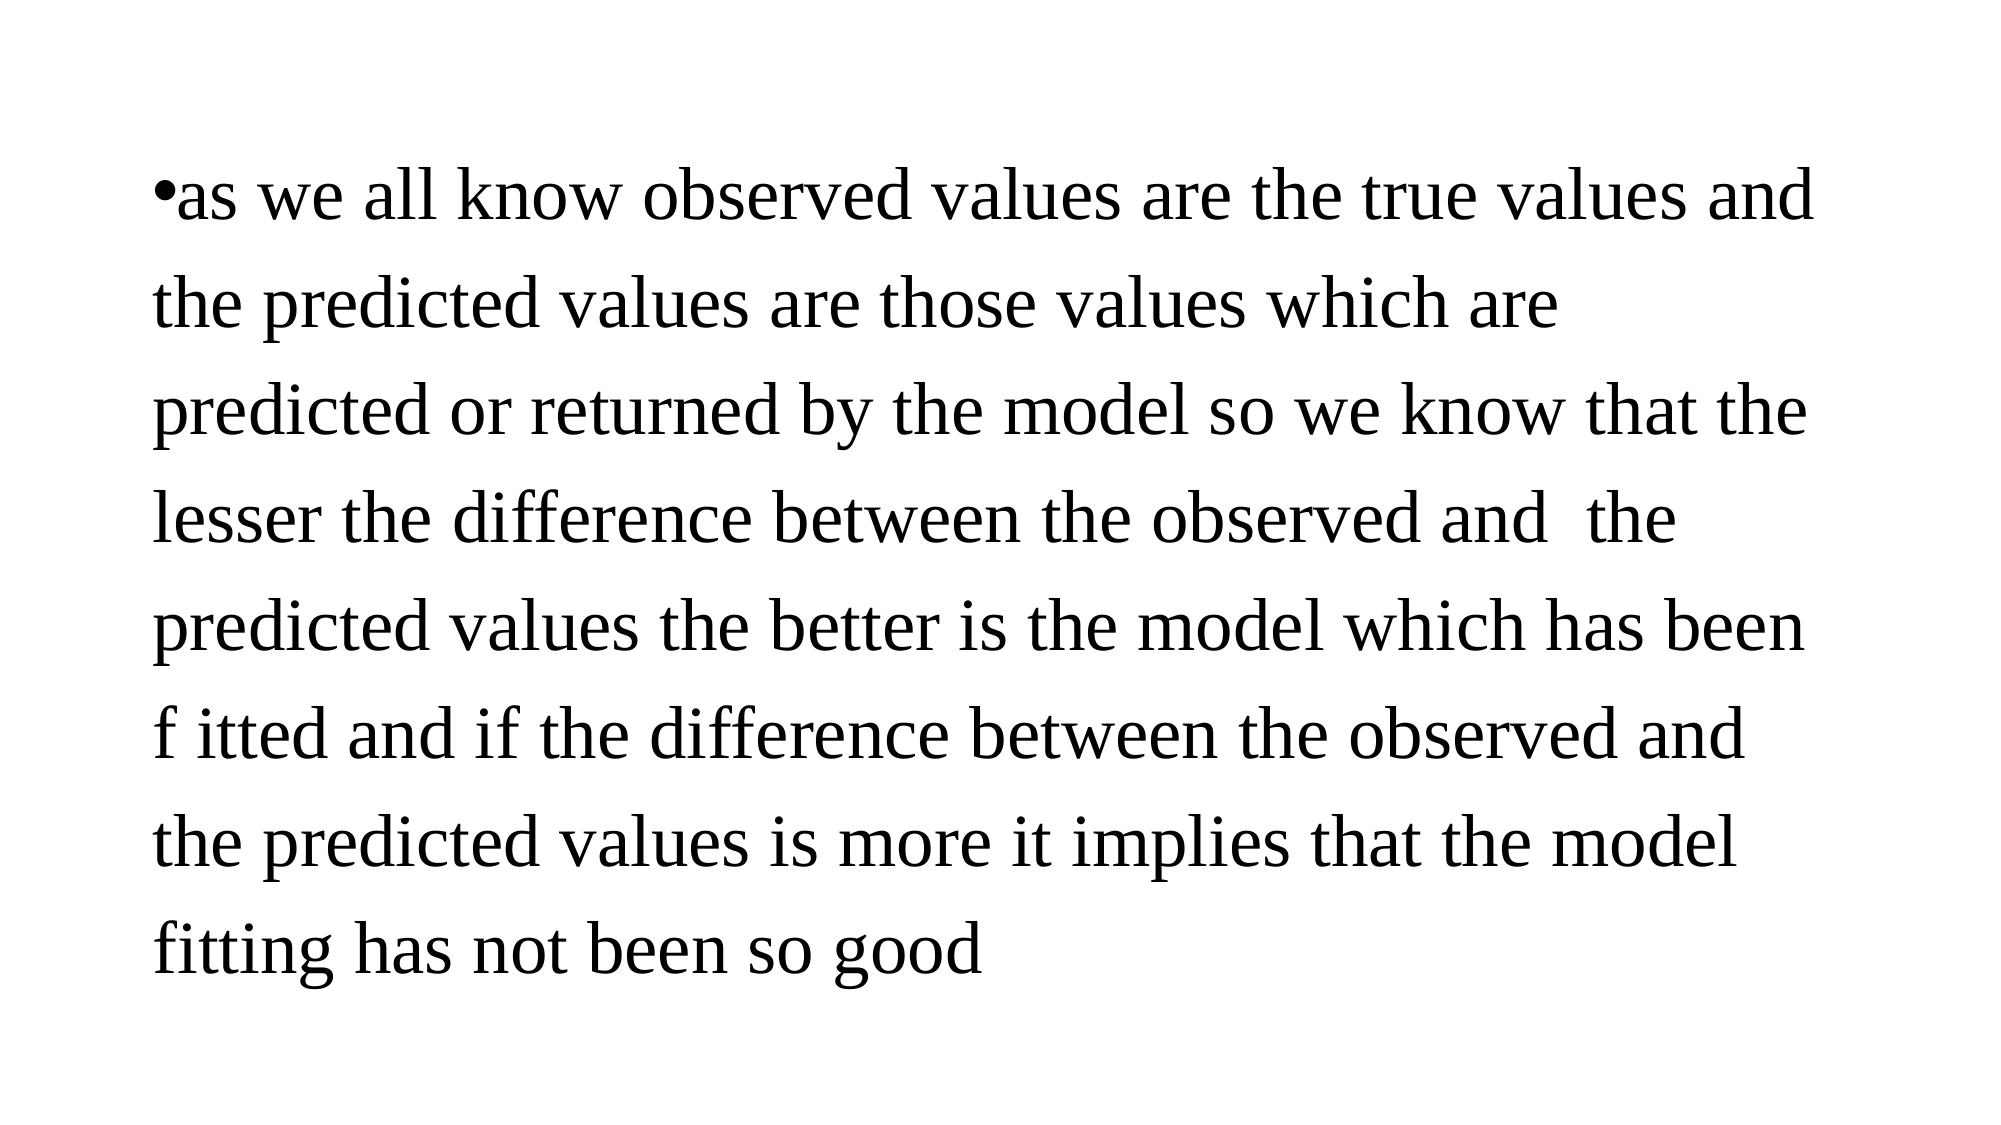

as we all know observed values are the true values and the predicted values are those values which are predicted or returned by the model so we know that the lesser the difference between the observed and  the predicted values the better is the model which has been f itted and if the difference between the observed and  the predicted values is more it implies that the model fitting has not been so good